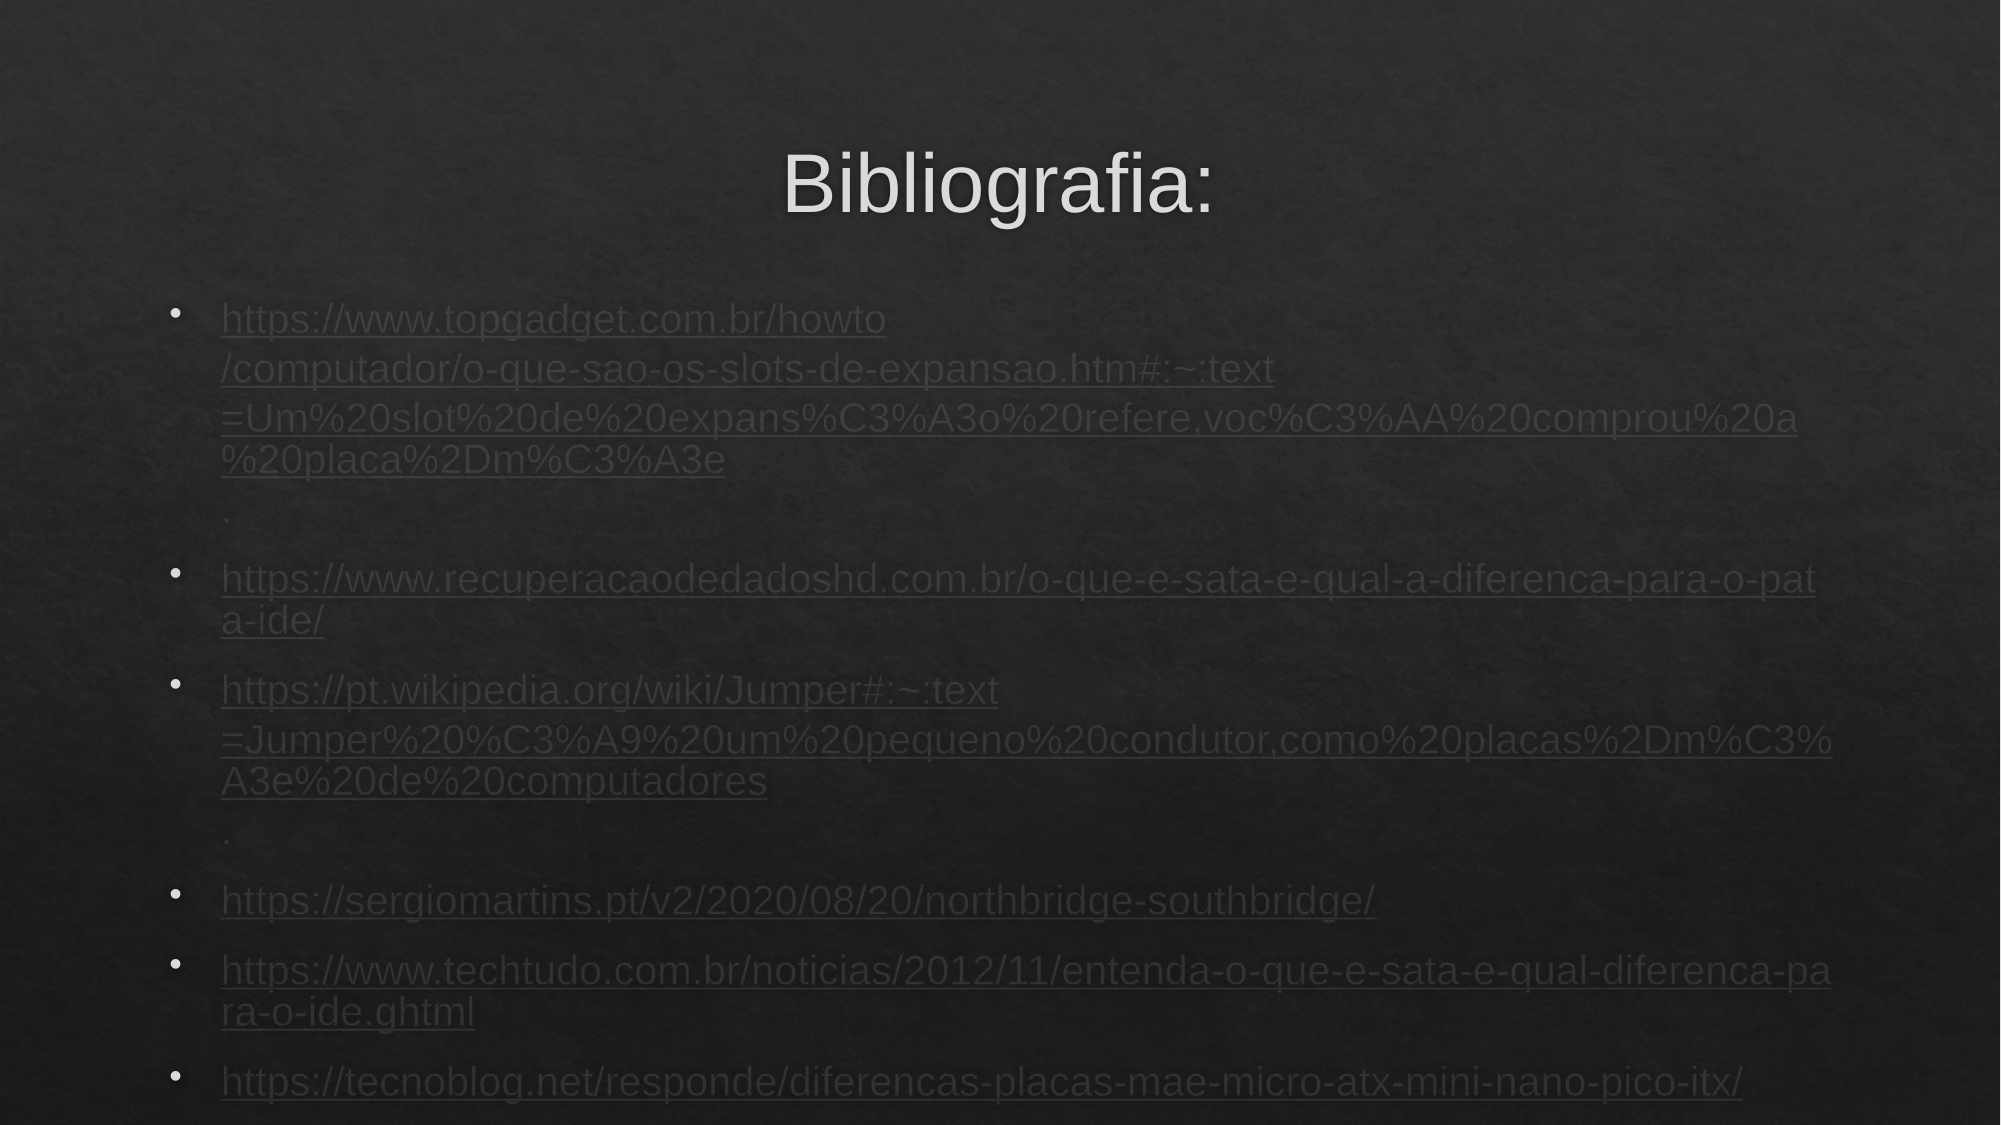

# Bibliografia:
https://www.topgadget.com.br/howto/computador/o-que-sao-os-slots-de-expansao.htm#:~:text=Um%20slot%20de%20expans%C3%A3o%20refere,voc%C3%AA%20comprou%20a%20placa%2Dm%C3%A3e.
https://www.recuperacaodedadoshd.com.br/o-que-e-sata-e-qual-a-diferenca-para-o-pata-ide/
https://pt.wikipedia.org/wiki/Jumper#:~:text=Jumper%20%C3%A9%20um%20pequeno%20condutor,como%20placas%2Dm%C3%A3e%20de%20computadores.
https://sergiomartins.pt/v2/2020/08/20/northbridge-southbridge/
https://www.techtudo.com.br/noticias/2012/11/entenda-o-que-e-sata-e-qual-diferenca-para-o-ide.ghtml
https://tecnoblog.net/responde/diferencas-placas-mae-micro-atx-mini-nano-pico-itx/